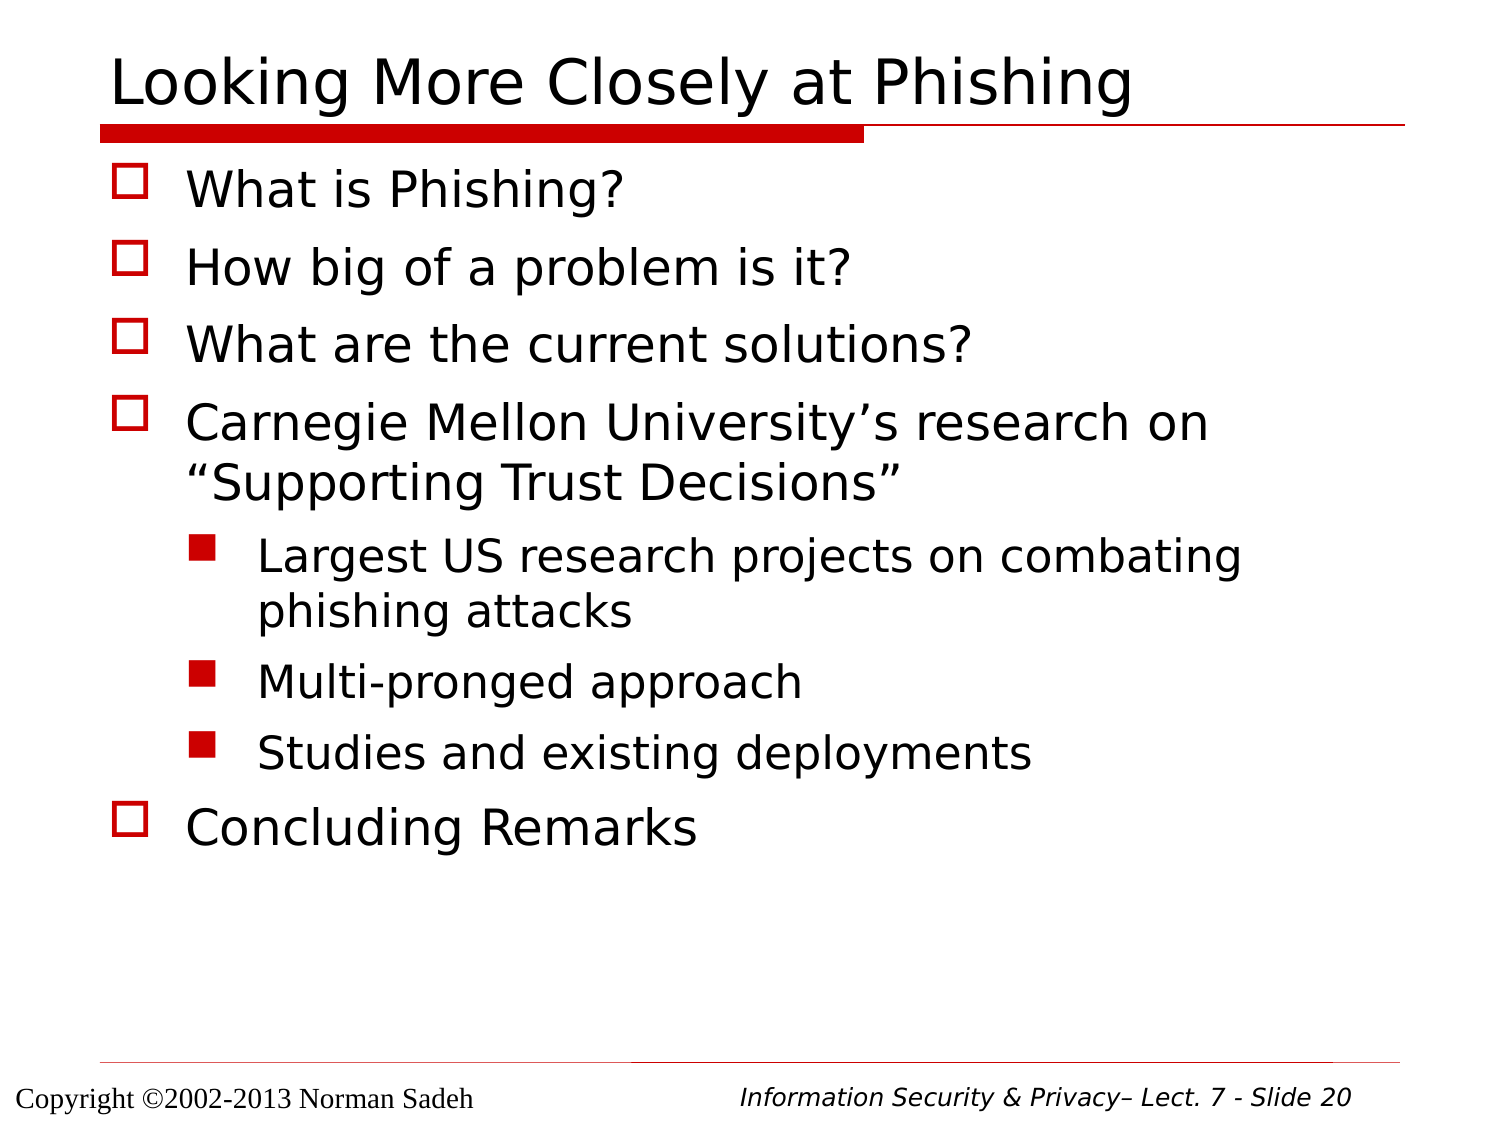

# Looking More Closely at Phishing
What is Phishing?
How big of a problem is it?
What are the current solutions?
Carnegie Mellon University’s research on “Supporting Trust Decisions”
Largest US research projects on combating phishing attacks
Multi-pronged approach
Studies and existing deployments
Concluding Remarks